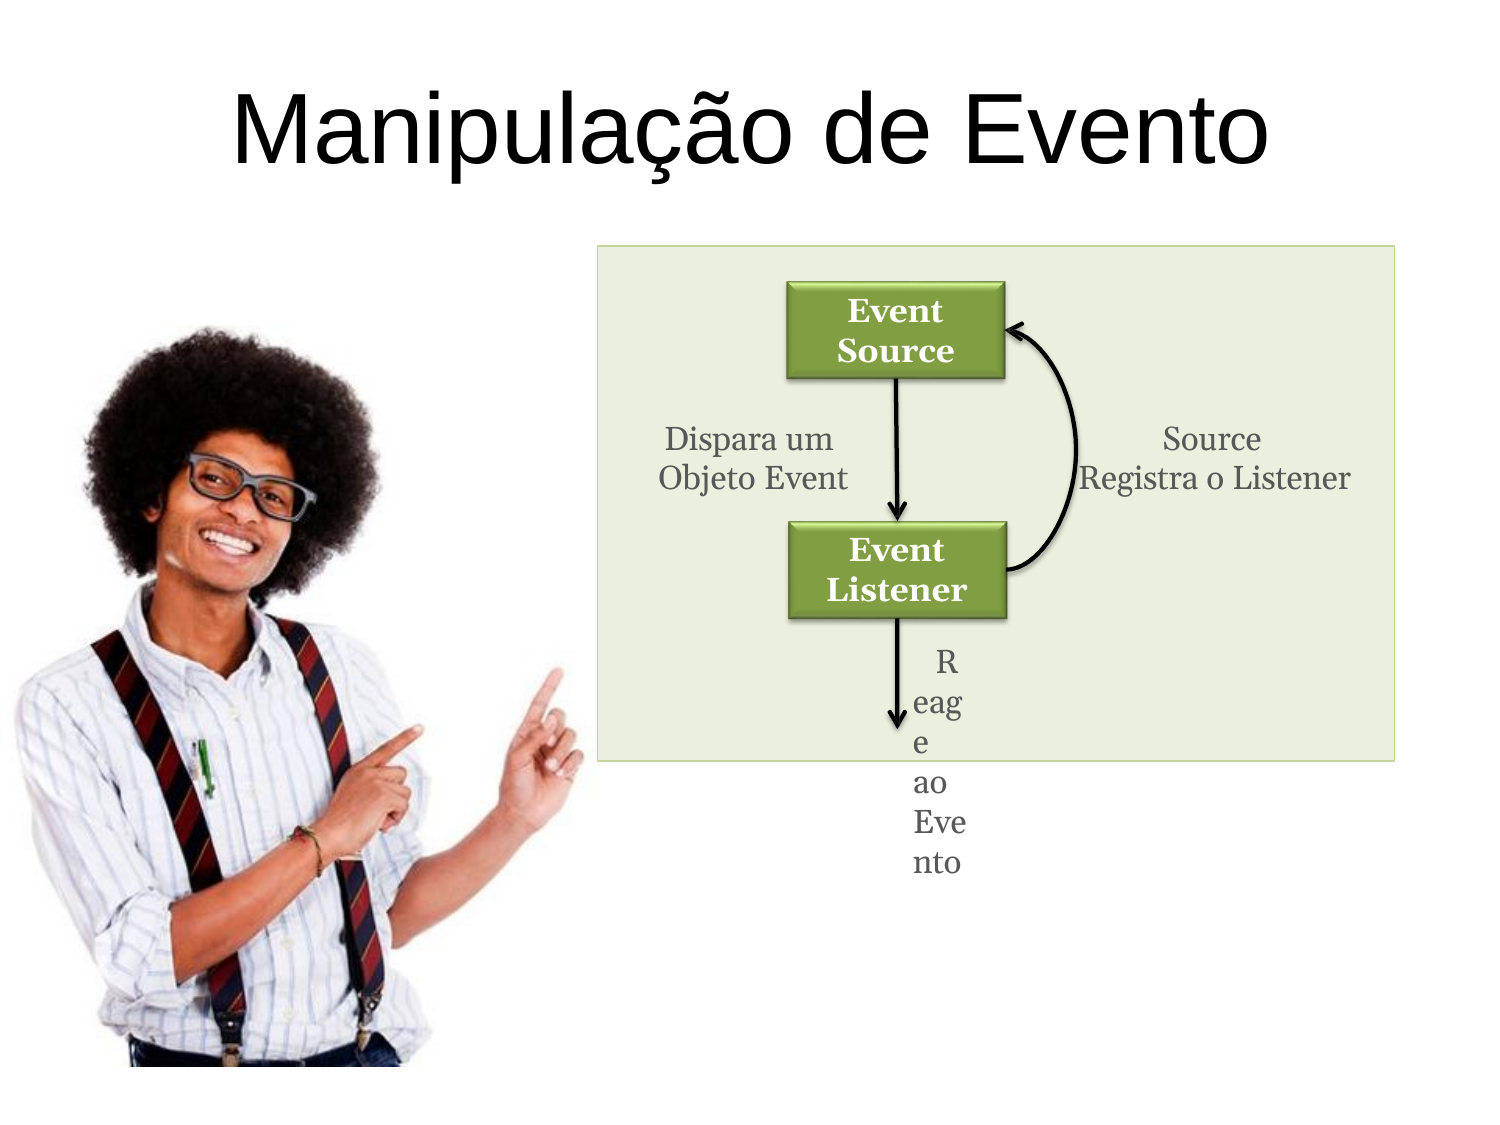

# Manipulação de Evento

Event
Source

Dispara um  Objeto Event
Source  Registra o Listener
Event  Listener
Reage ao Evento